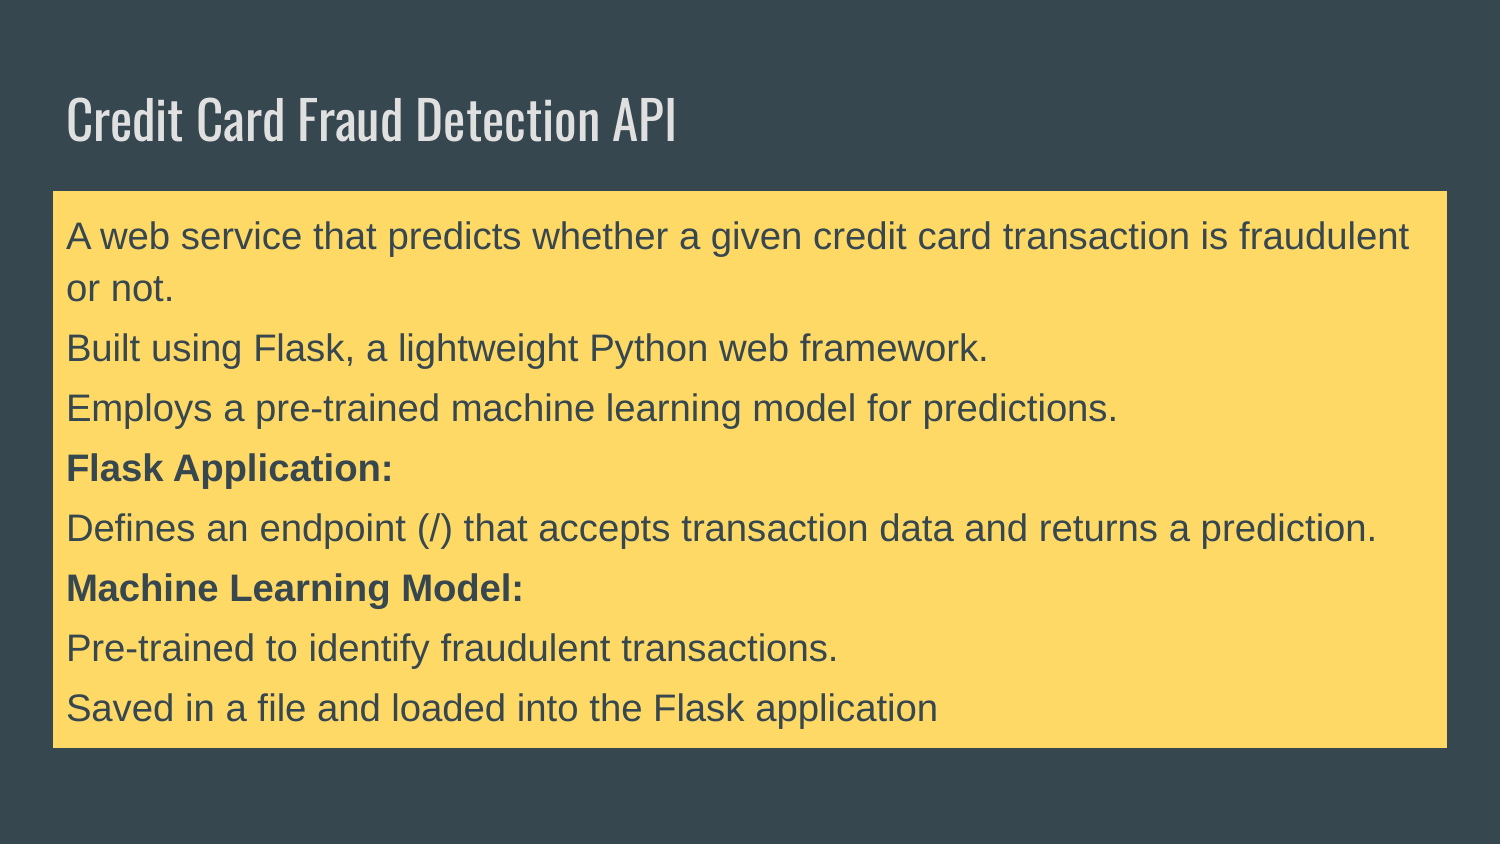

# Credit Card Fraud Detection API
A web service that predicts whether a given credit card transaction is fraudulent or not.
Built using Flask, a lightweight Python web framework.
Employs a pre-trained machine learning model for predictions.
Flask Application:
Defines an endpoint (/) that accepts transaction data and returns a prediction.
Machine Learning Model:
Pre-trained to identify fraudulent transactions.
Saved in a file and loaded into the Flask application